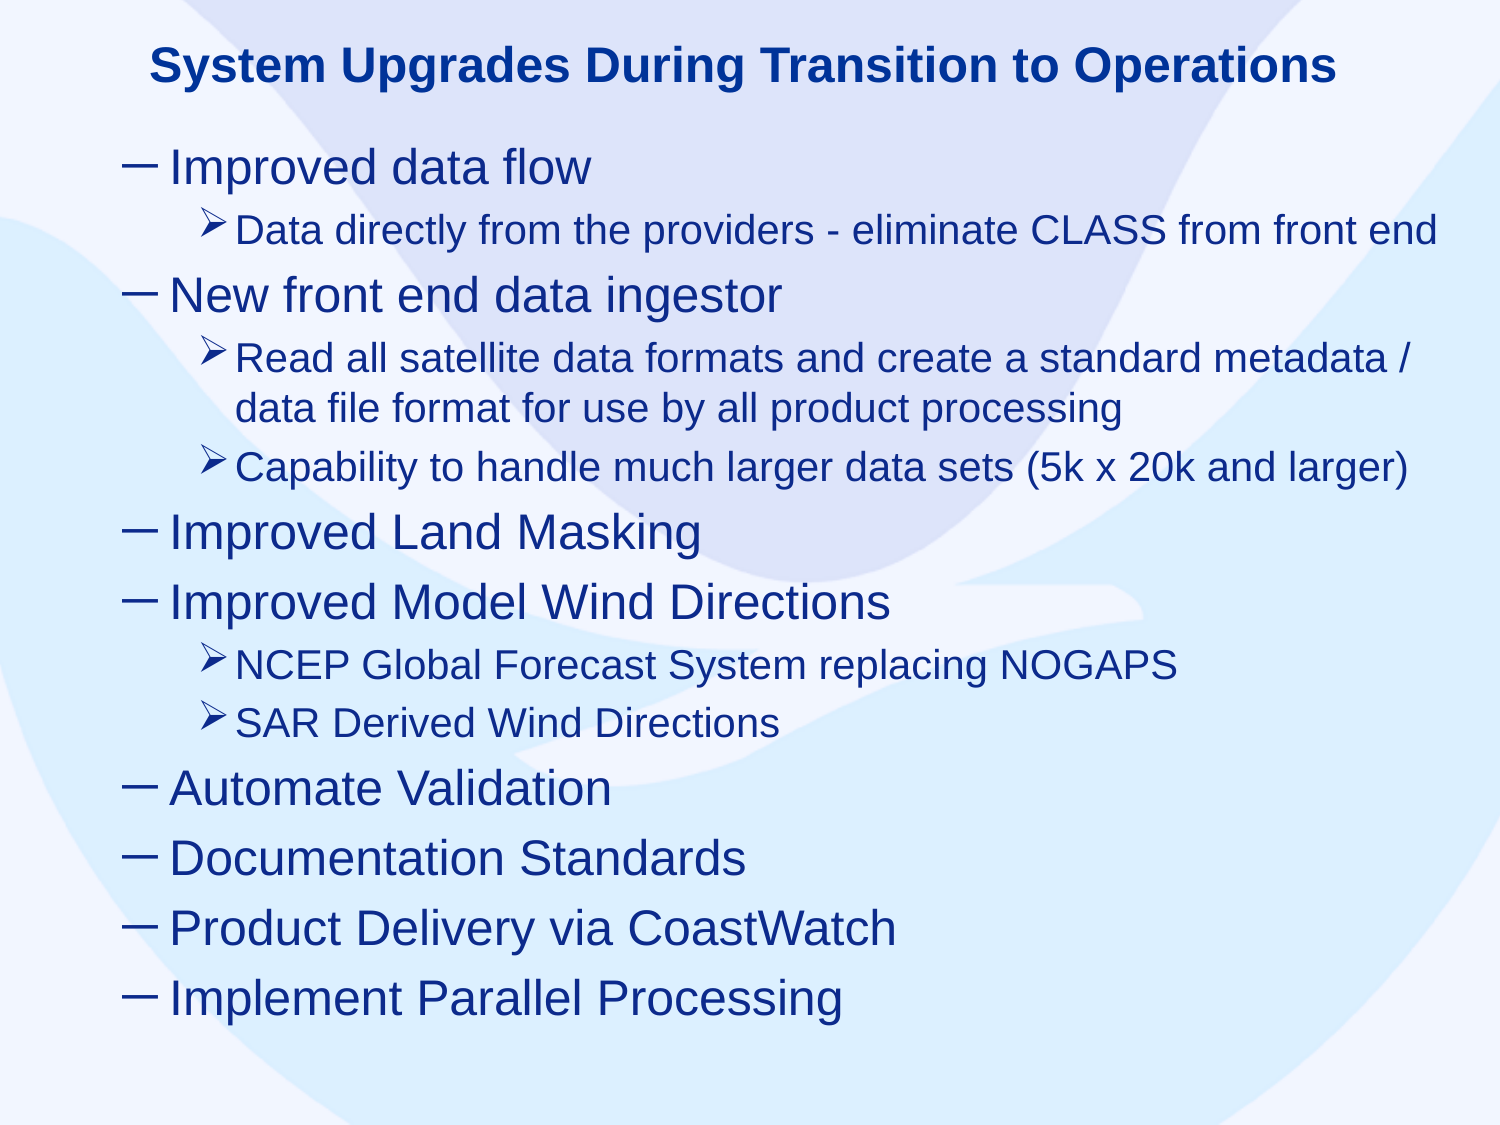

# System Upgrades During Transition to Operations
Improved data flow
Data directly from the providers - eliminate CLASS from front end
New front end data ingestor
Read all satellite data formats and create a standard metadata / data file format for use by all product processing
Capability to handle much larger data sets (5k x 20k and larger)
Improved Land Masking
Improved Model Wind Directions
NCEP Global Forecast System replacing NOGAPS
SAR Derived Wind Directions
Automate Validation
Documentation Standards
Product Delivery via CoastWatch
Implement Parallel Processing